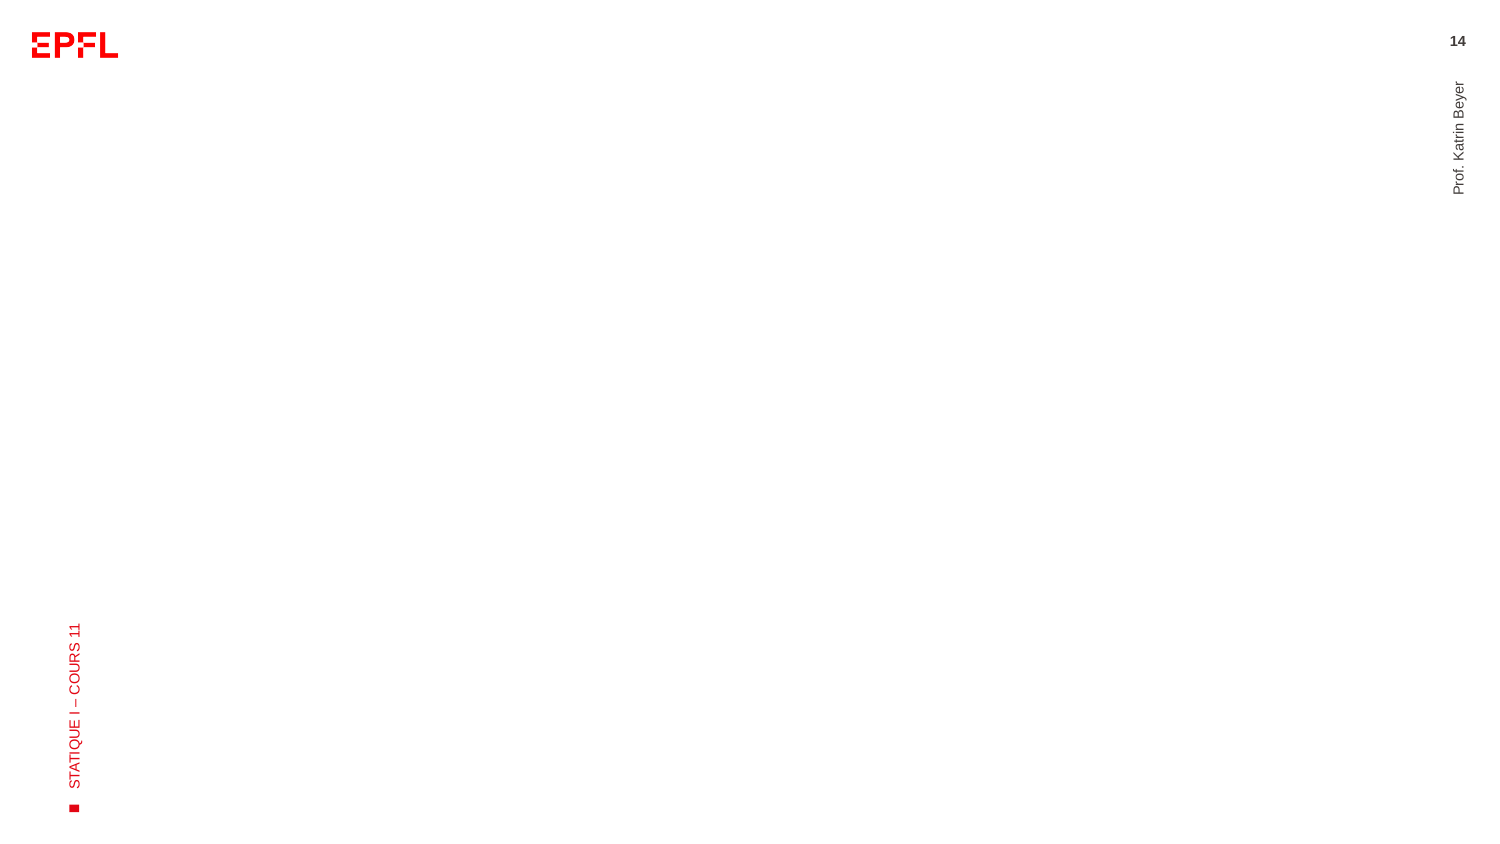

14
Prof. Katrin Beyer
STATIQUE I – COURS 11